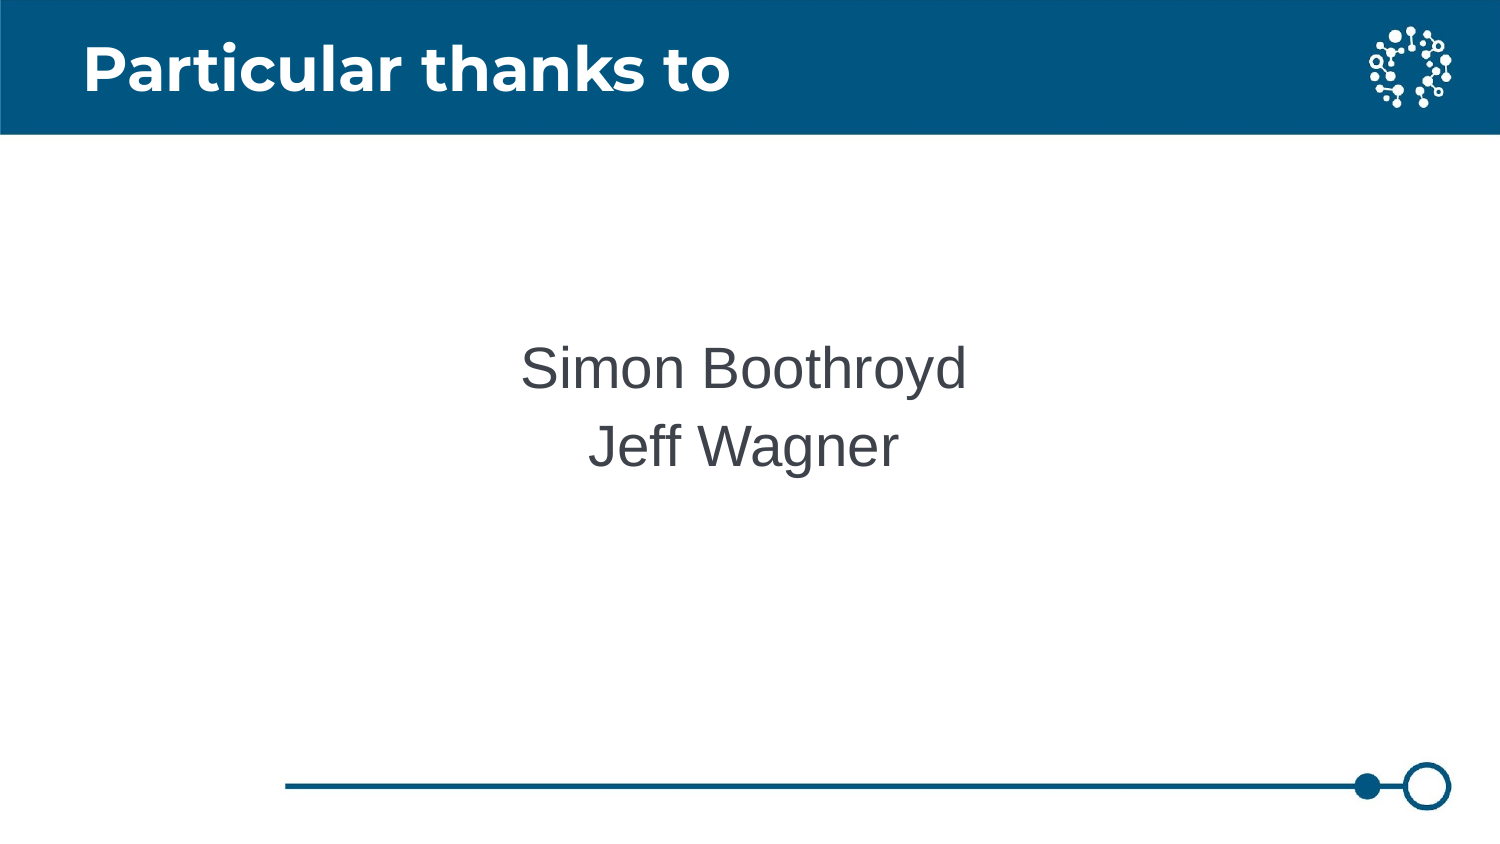

Particular thanks to
Simon Boothroyd
Jeff Wagner